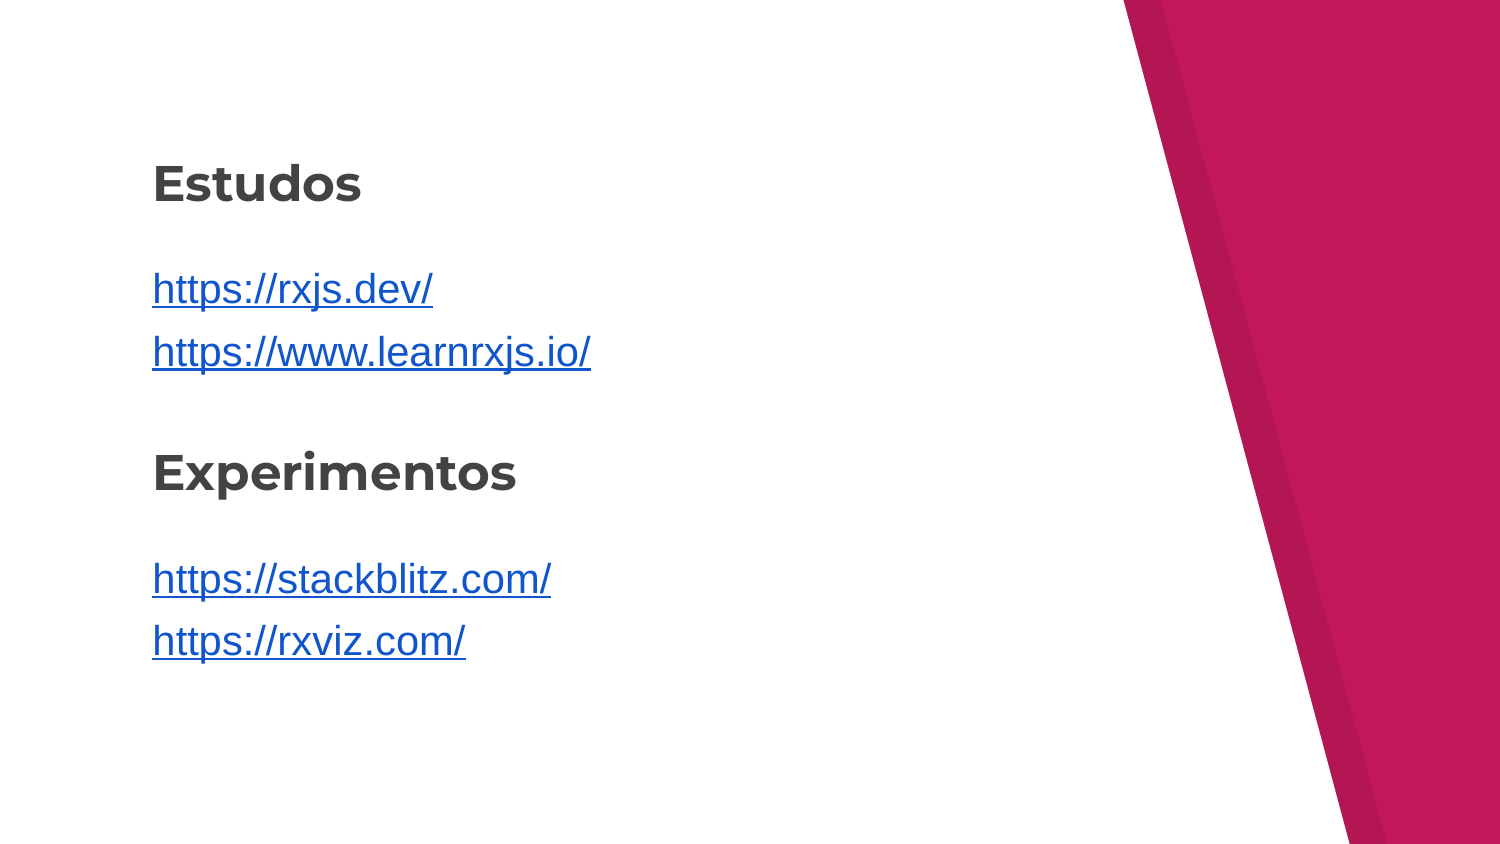

# Estudos
https://rxjs.dev/
https://www.learnrxjs.io/

Experimentos
https://stackblitz.com/
https://rxviz.com/